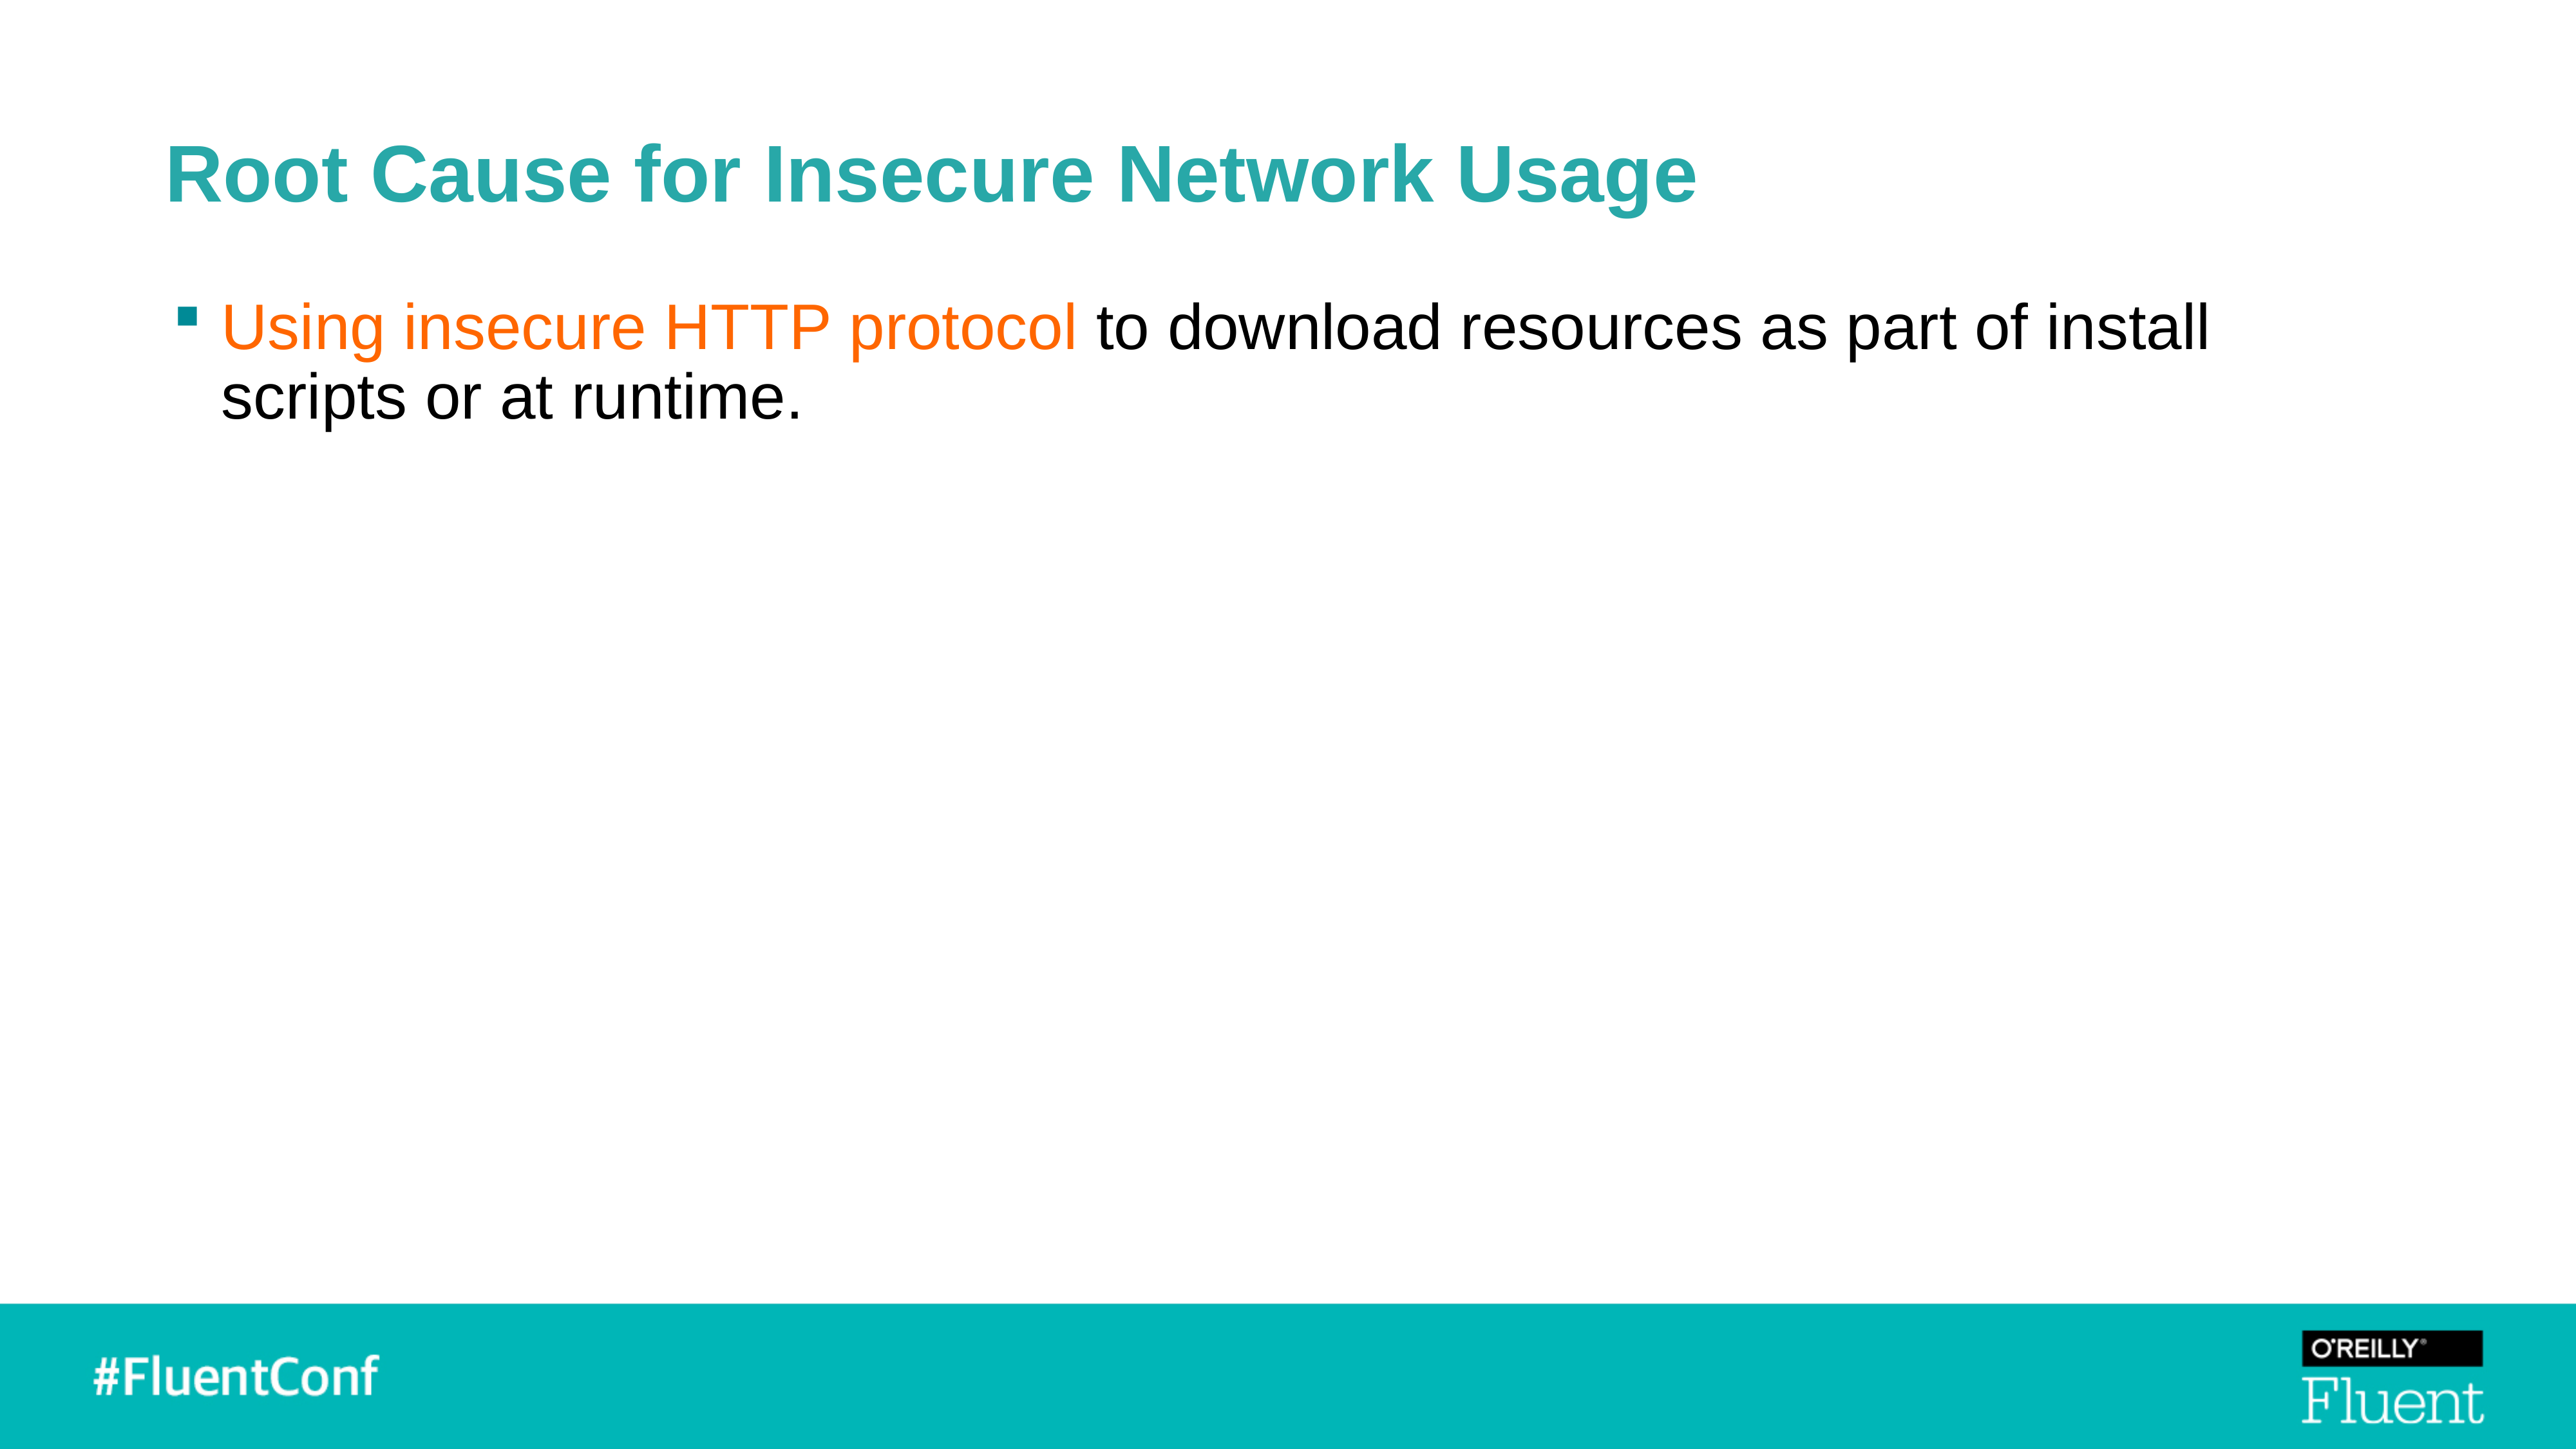

# Root Cause for Insecure Network Usage
Using insecure HTTP protocol to download resources as part of install scripts or at runtime.